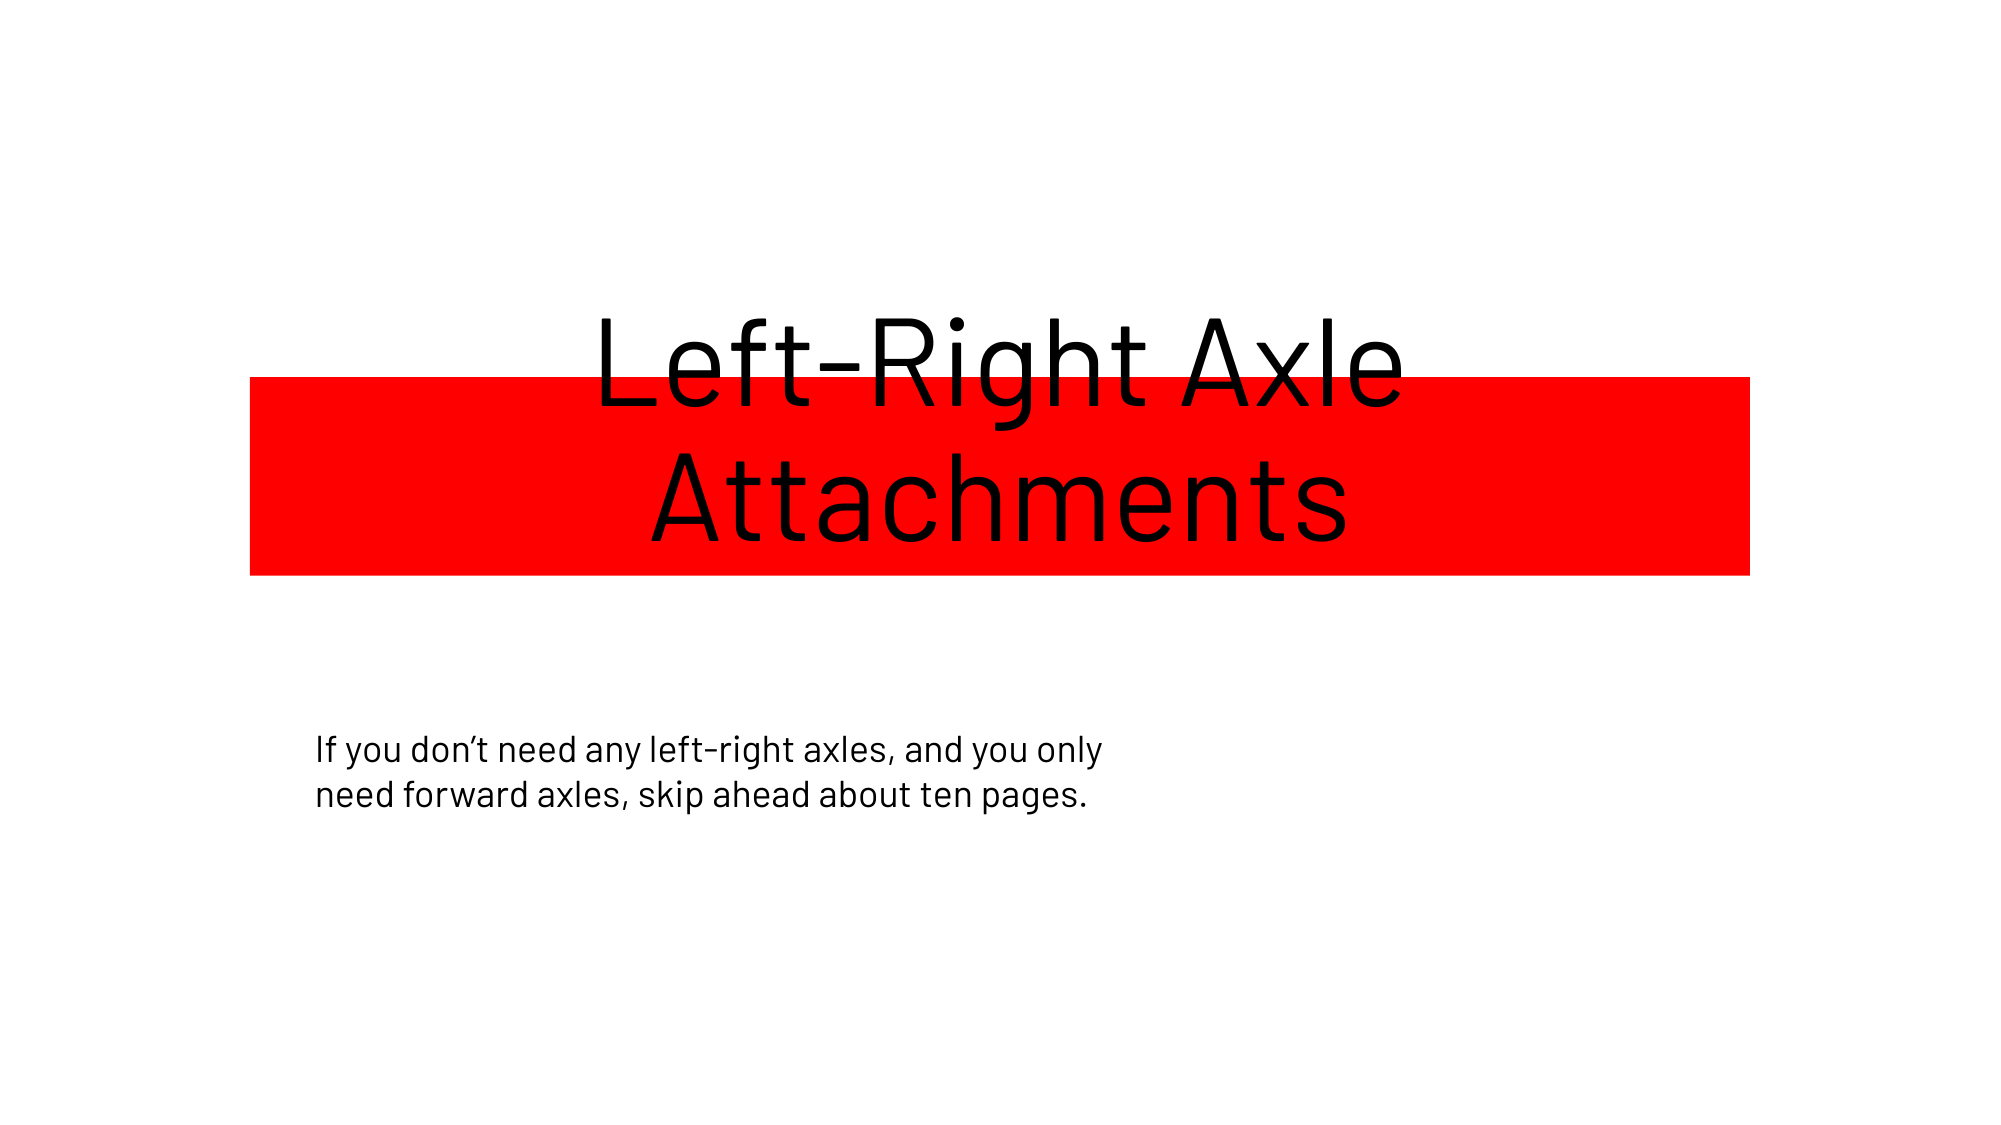

# Left-Right Axle Attachments
If you don’t need any left-right axles, and you only need forward axles, skip ahead about ten pages.